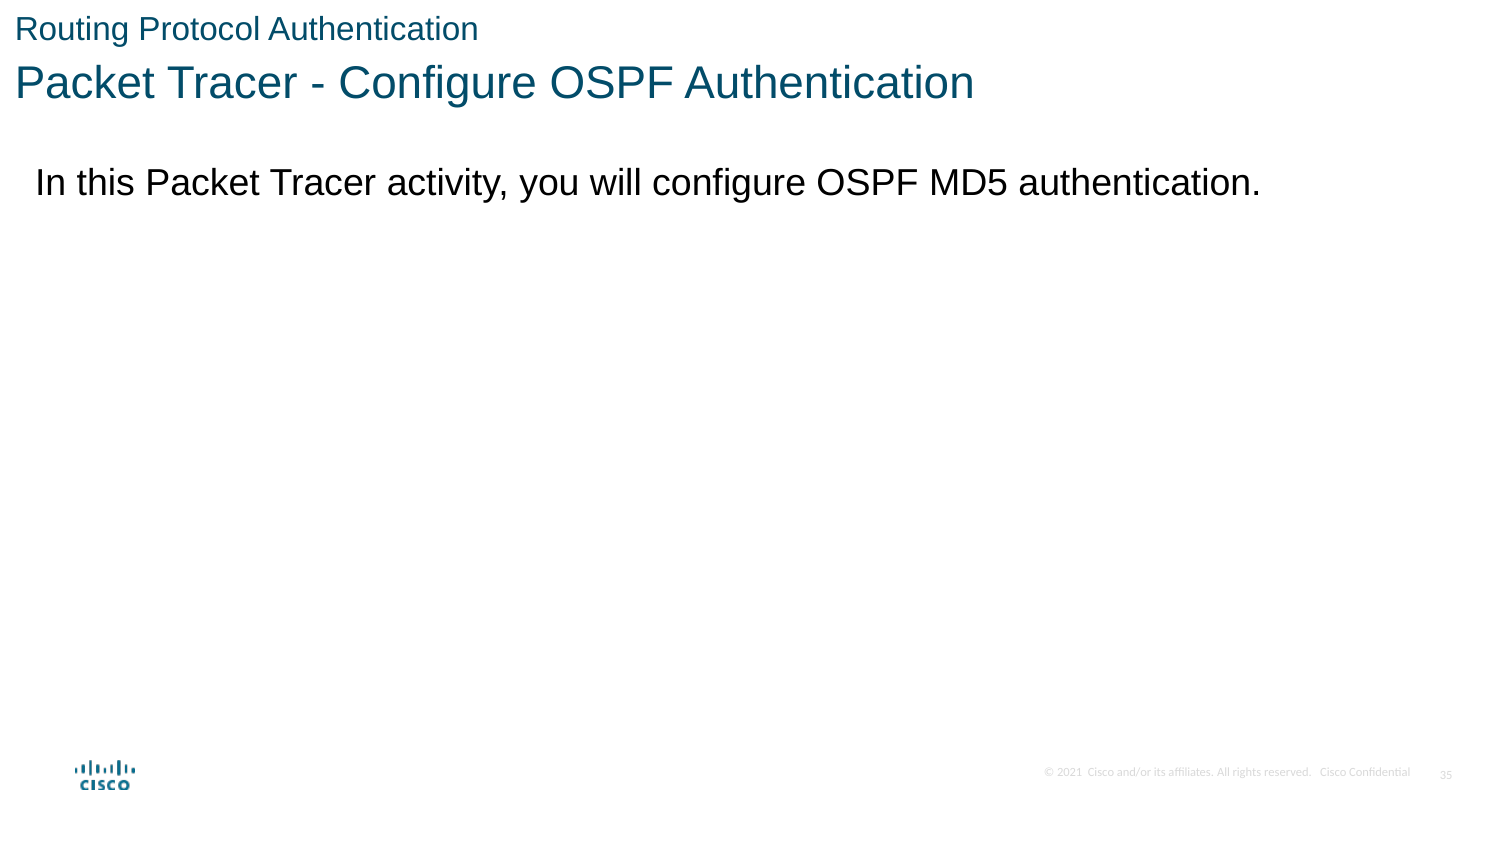

Routing Protocol Authentication
Packet Tracer - Configure OSPF Authentication

In this Packet Tracer activity, you will configure OSPF MD5 authentication.
35